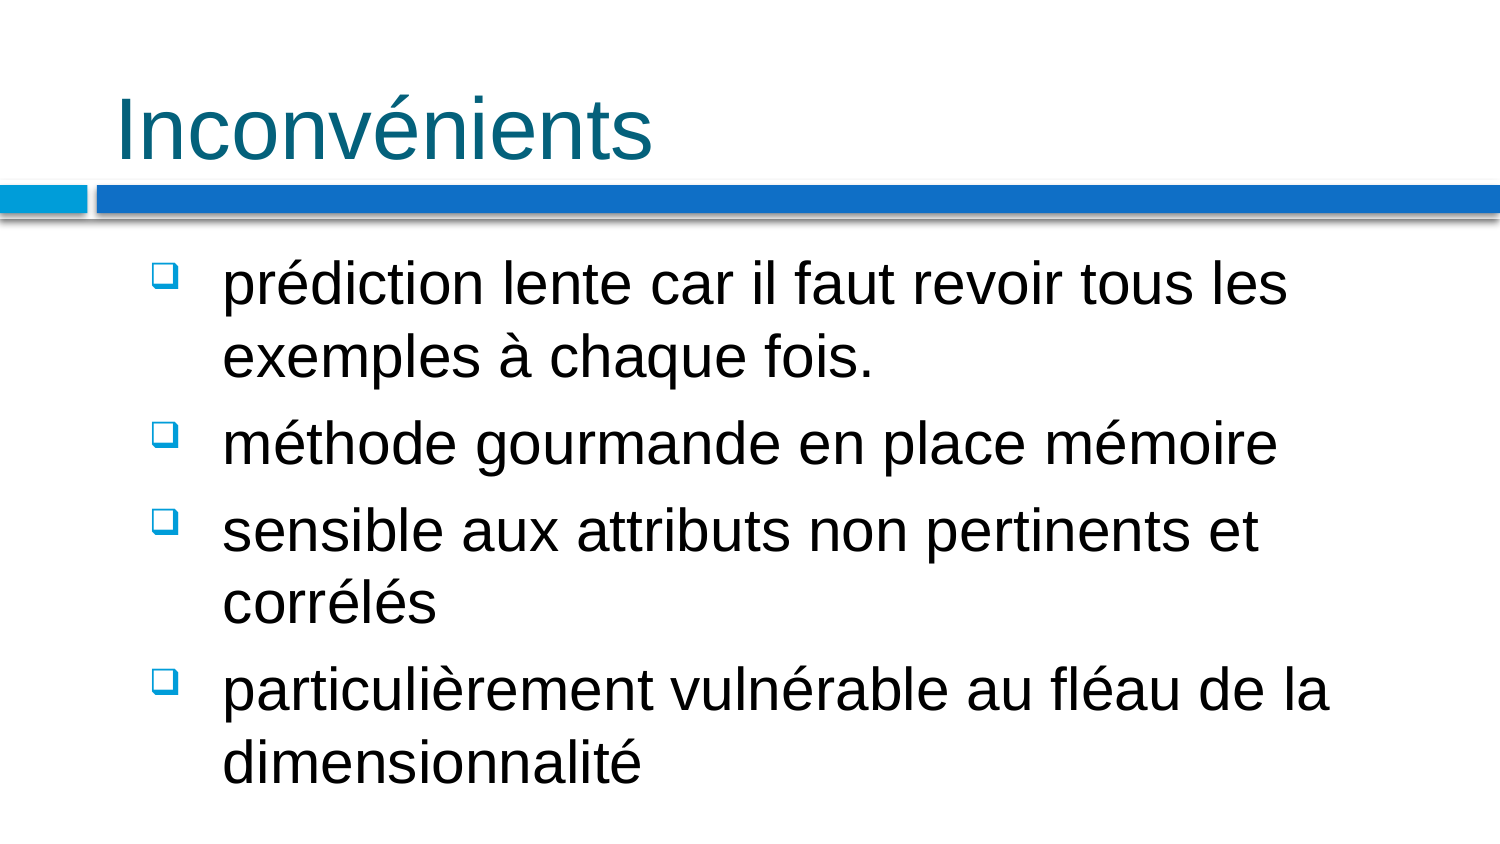

# Inconvénients

prédiction lente car il faut revoir tous les exemples à chaque fois.
méthode gourmande en place mémoire
sensible aux attributs non pertinents et corrélés
particulièrement vulnérable au fléau de la dimensionnalité